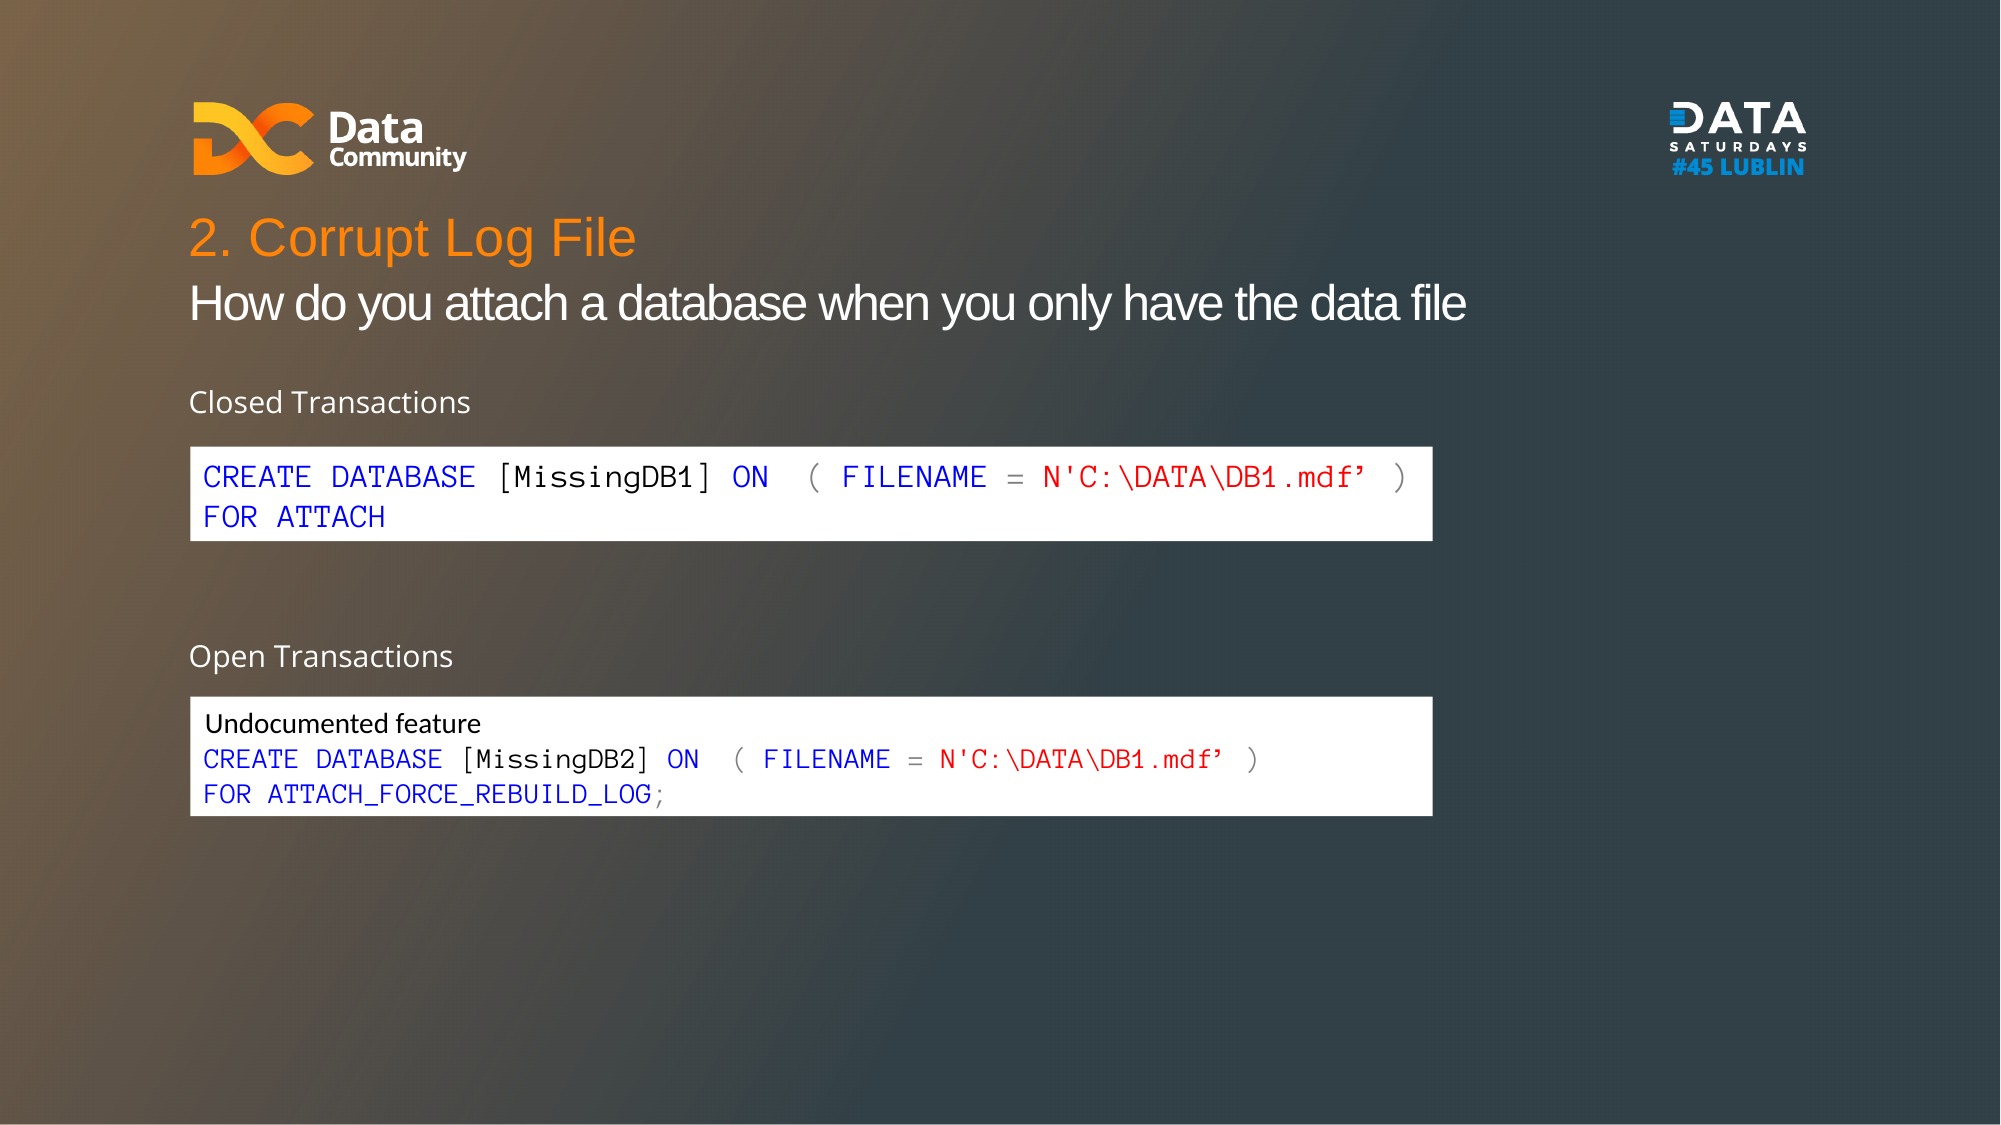

2. Corrupt Log File
How do you attach a database when you only have the data file
Closed Transactions

Open Transactions
CREATE DATABASE [MissingDB1] ON  ( FILENAME = N'C:\DATA\DB1.mdf’ )
FOR ATTACH
Undocumented feature
CREATE DATABASE [MissingDB2] ON  ( FILENAME = N'C:\DATA\DB1.mdf’ )
FOR ATTACH_FORCE_REBUILD_LOG;